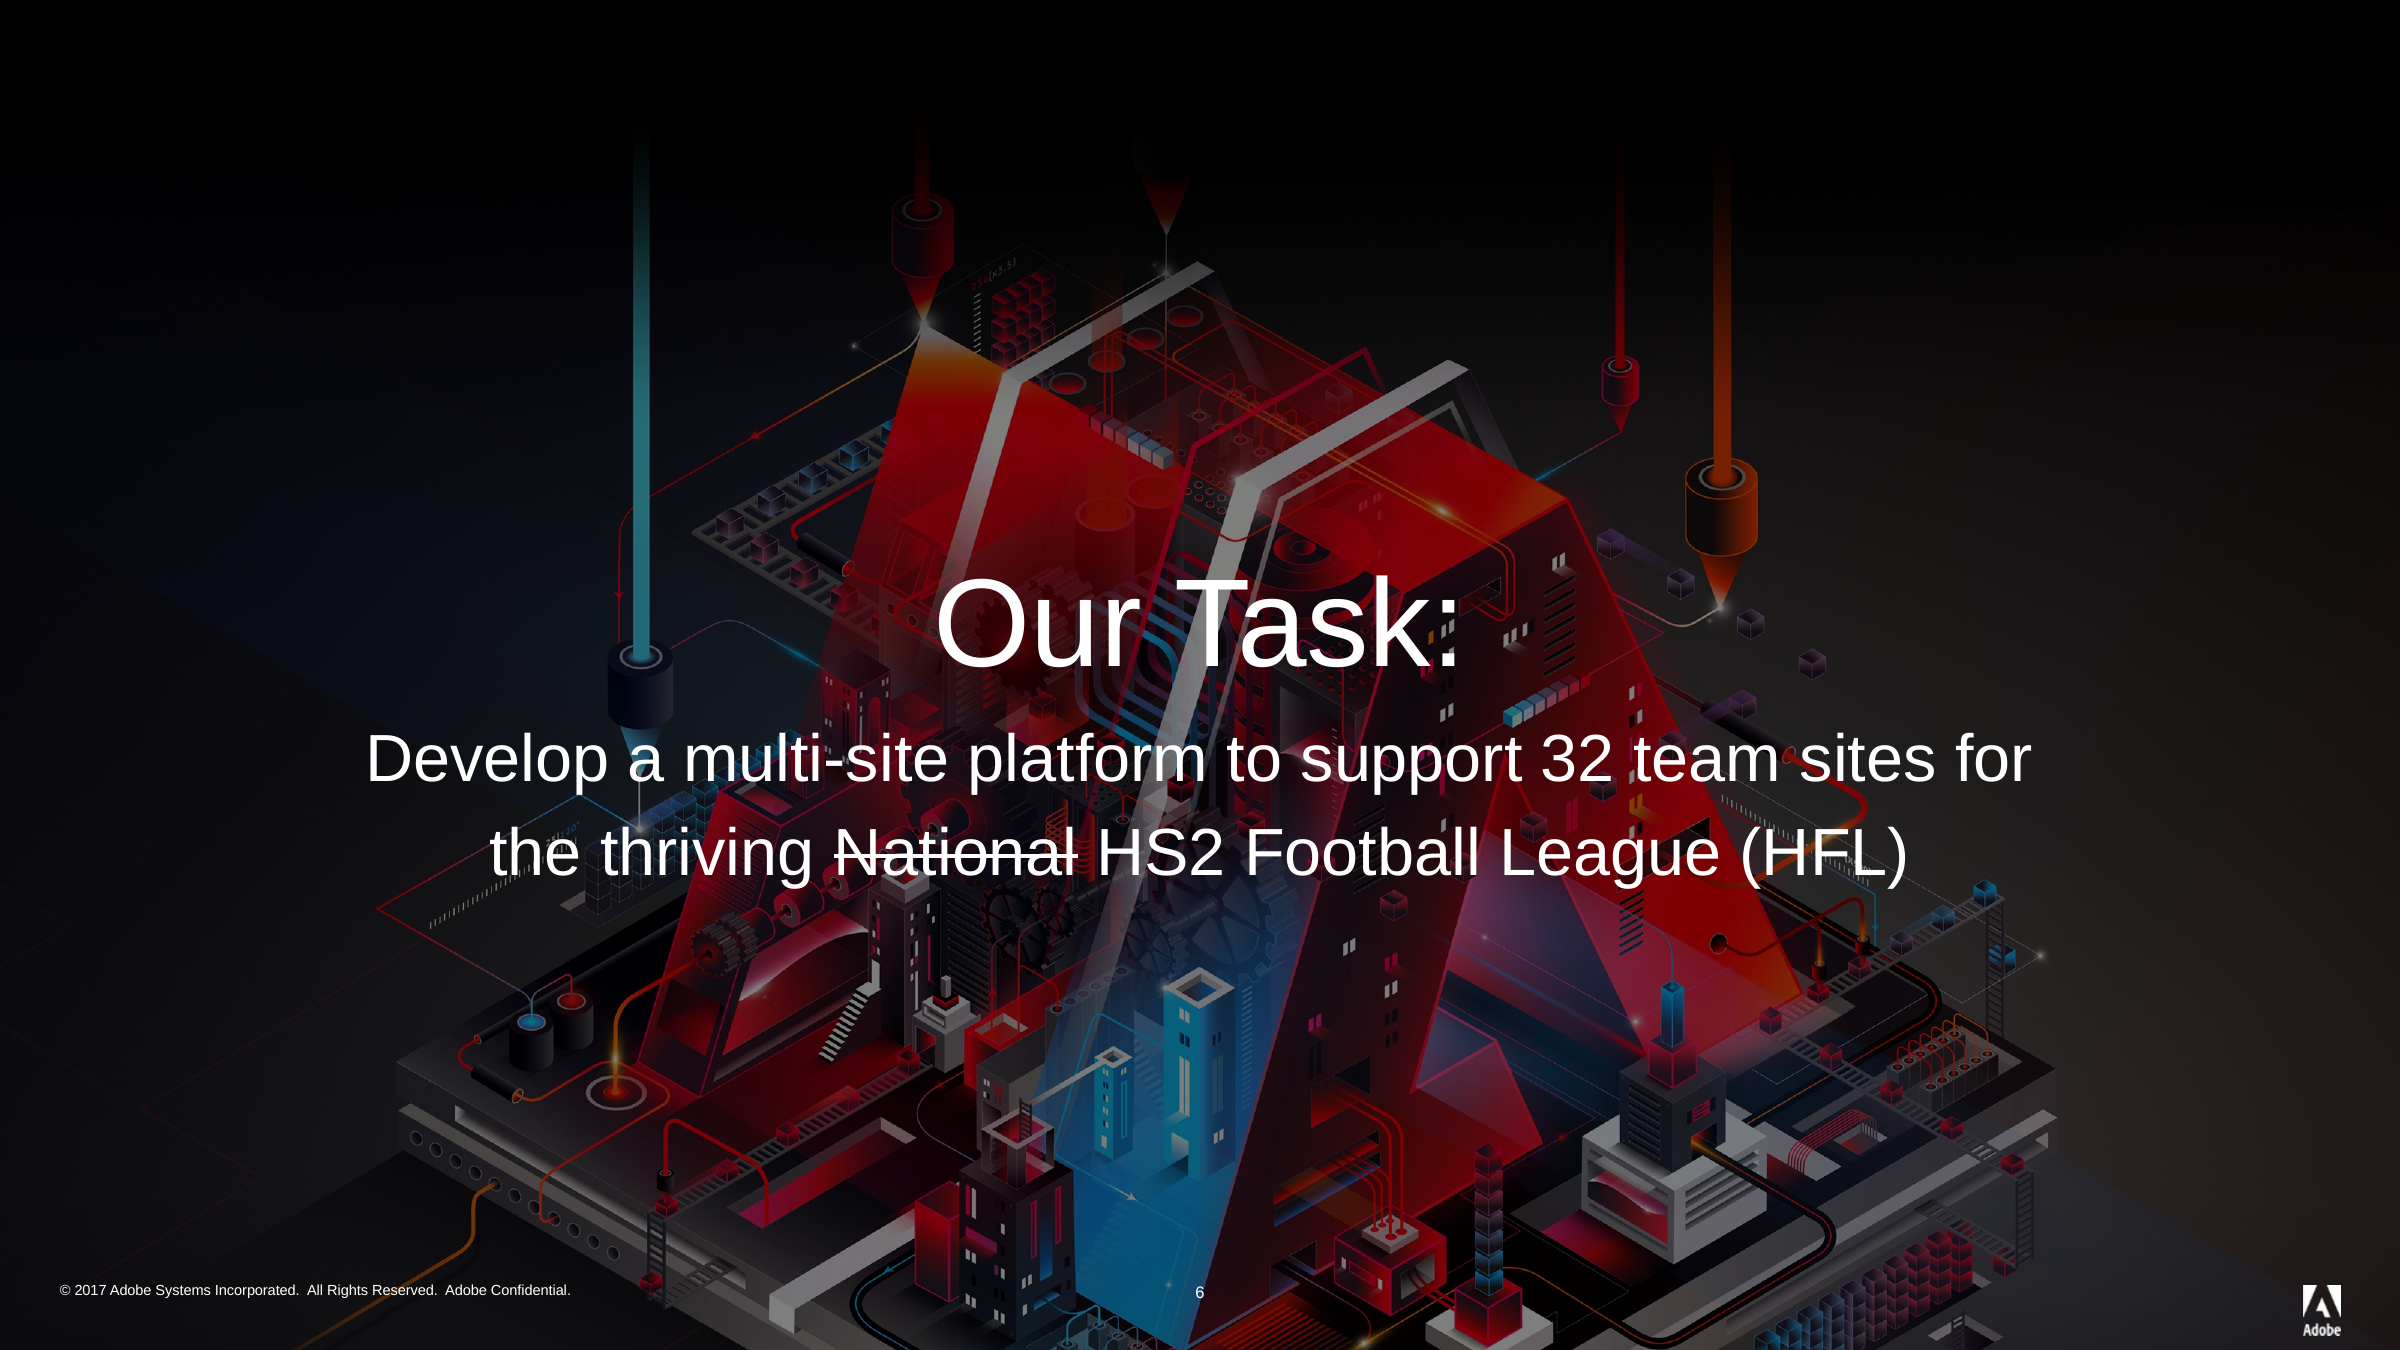

Our Task:
Develop a multi-site platform to support 32 team sites for
the thriving National HS2 Football League (HFL)
6